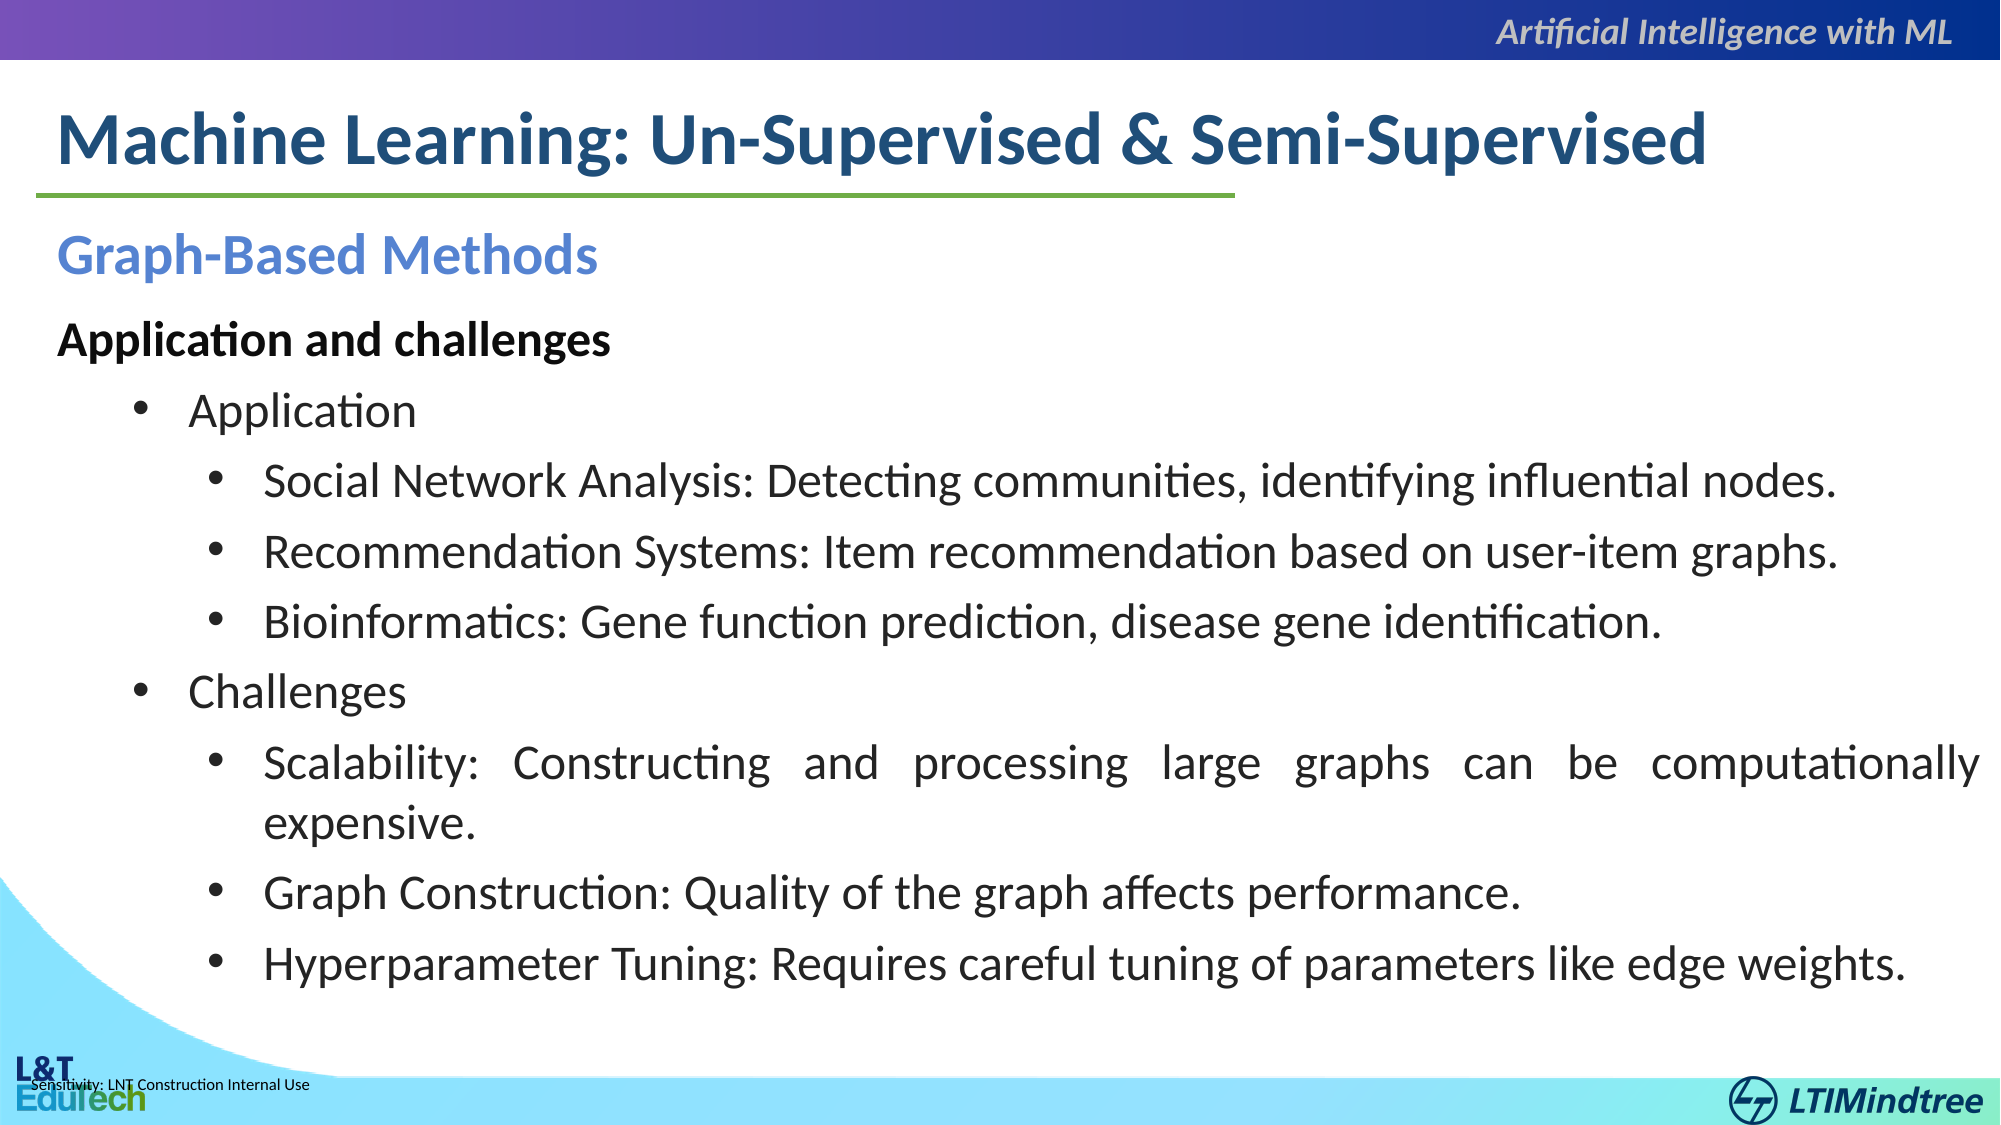

Artificial Intelligence with ML
Machine Learning: Un-Supervised & Semi-Supervised
Graph-Based Methods
Application and challenges
Application
Social Network Analysis: Detecting communities, identifying influential nodes.
Recommendation Systems: Item recommendation based on user-item graphs.
Bioinformatics: Gene function prediction, disease gene identification.
Challenges
Scalability: Constructing and processing large graphs can be computationally expensive.
Graph Construction: Quality of the graph affects performance.
Hyperparameter Tuning: Requires careful tuning of parameters like edge weights.